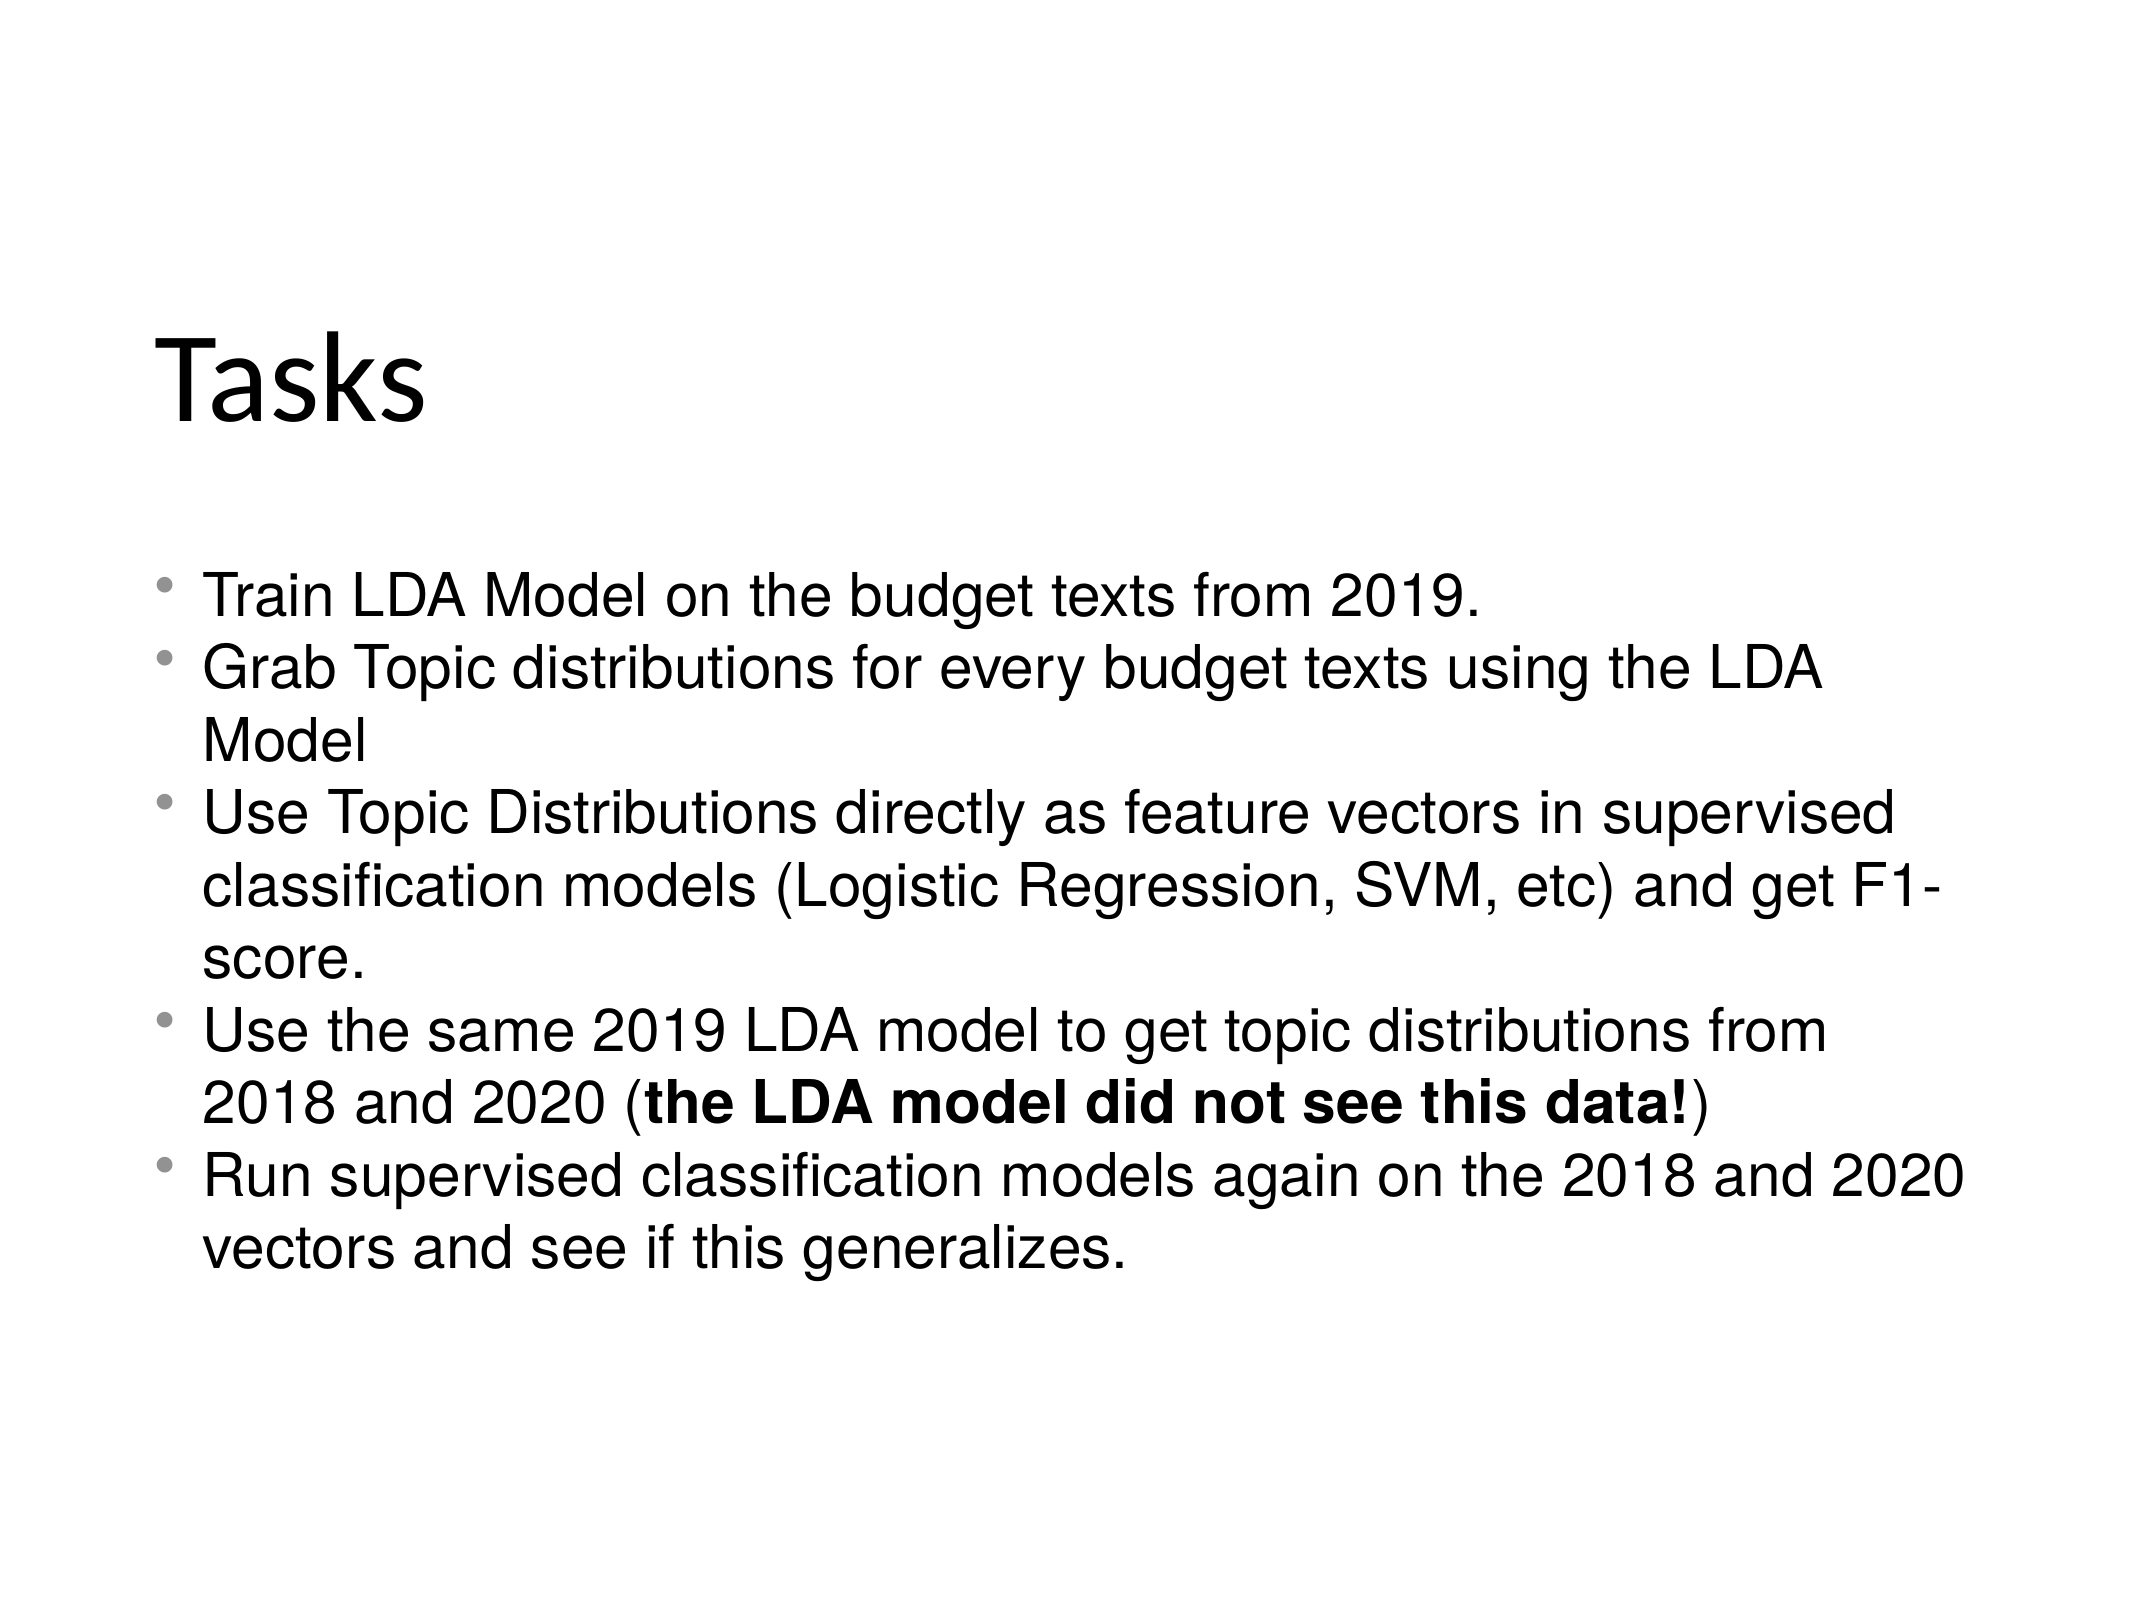

# Tasks
Train LDA Model on the budget texts from 2019.
Grab Topic distributions for every budget texts using the LDA Model
Use Topic Distributions directly as feature vectors in supervised classification models (Logistic Regression, SVM, etc) and get F1-score.
Use the same 2019 LDA model to get topic distributions from 2018 and 2020 (the LDA model did not see this data!)
Run supervised classification models again on the 2018 and 2020 vectors and see if this generalizes.